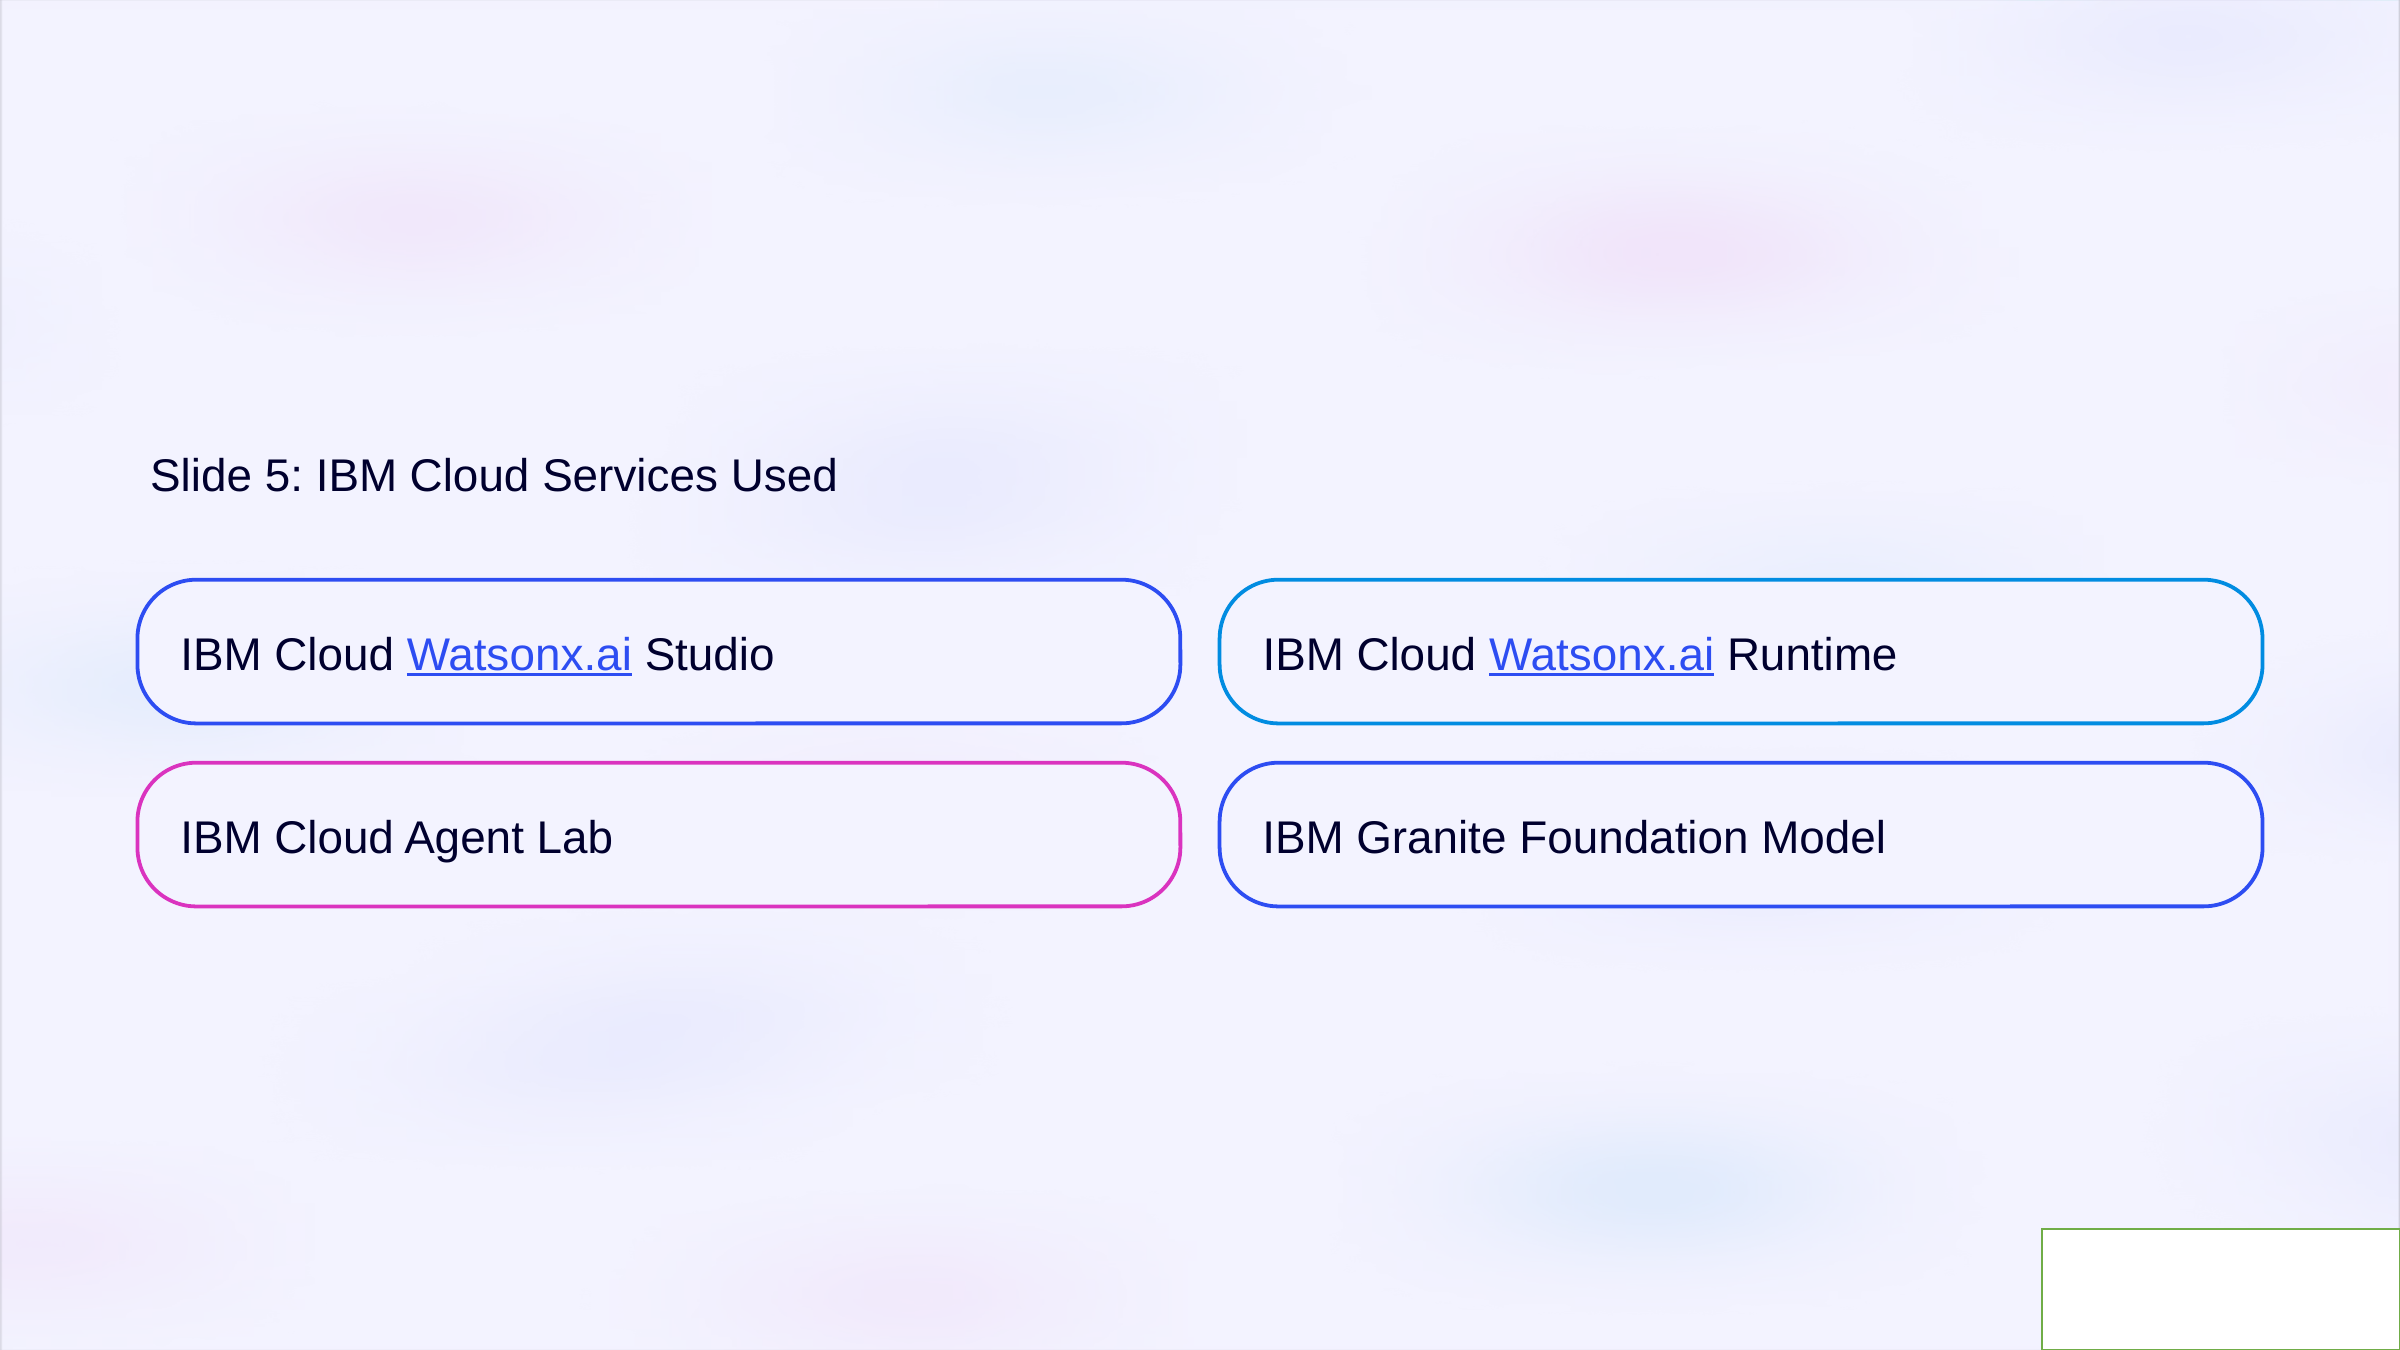

Slide 5: IBM Cloud Services Used

IBM Cloud Watsonx.ai Studio
IBM Cloud Watsonx.ai Runtime

IBM Cloud Agent Lab
IBM Granite Foundation Model